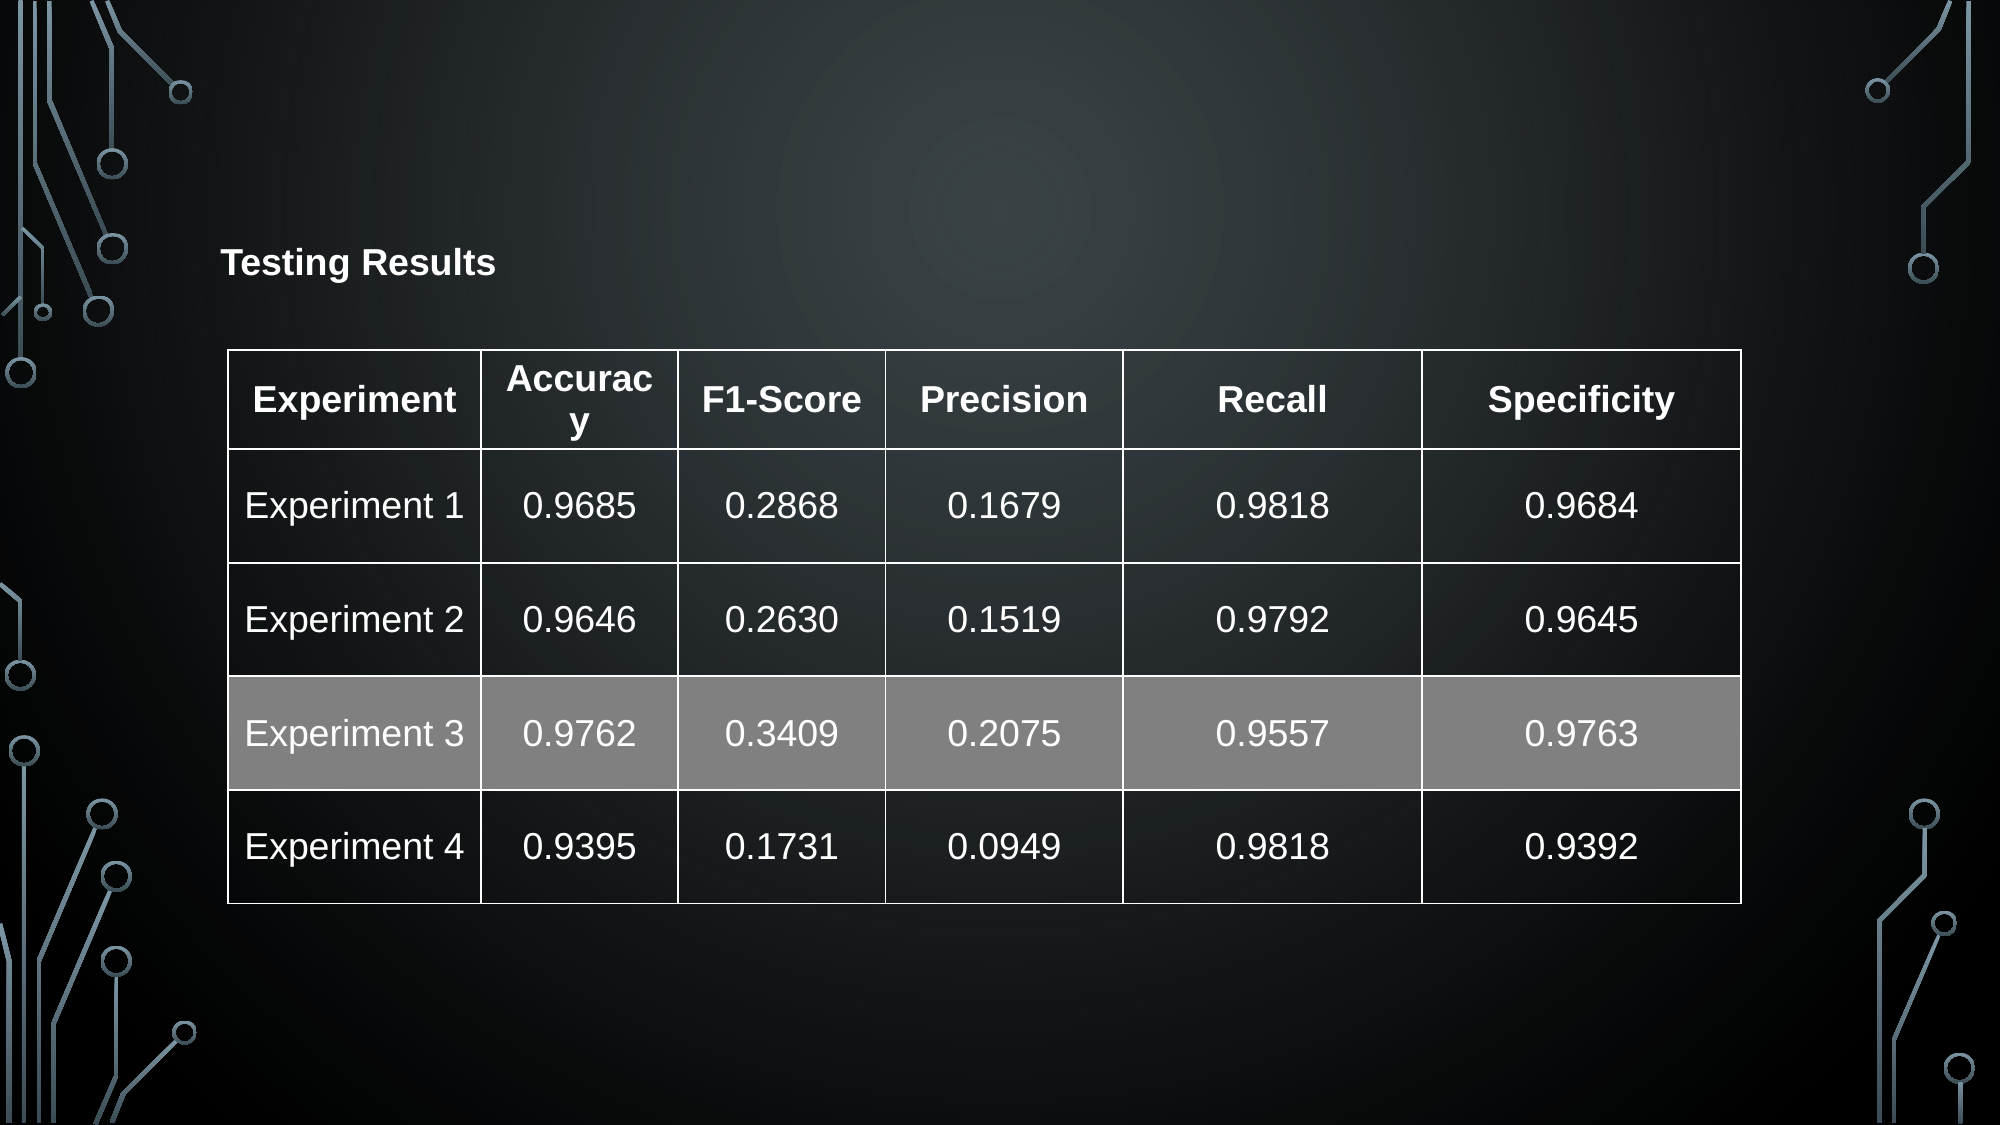

#
Testing Results
| Experiment | Accuracy | F1-Score | Precision | Recall | Specificity |
| --- | --- | --- | --- | --- | --- |
| Experiment 1 | 0.9685 | 0.2868 | 0.1679 | 0.9818 | 0.9684 |
| Experiment 2 | 0.9646 | 0.2630 | 0.1519 | 0.9792 | 0.9645 |
| Experiment 3 | 0.9762 | 0.3409 | 0.2075 | 0.9557 | 0.9763 |
| Experiment 4 | 0.9395 | 0.1731 | 0.0949 | 0.9818 | 0.9392 |